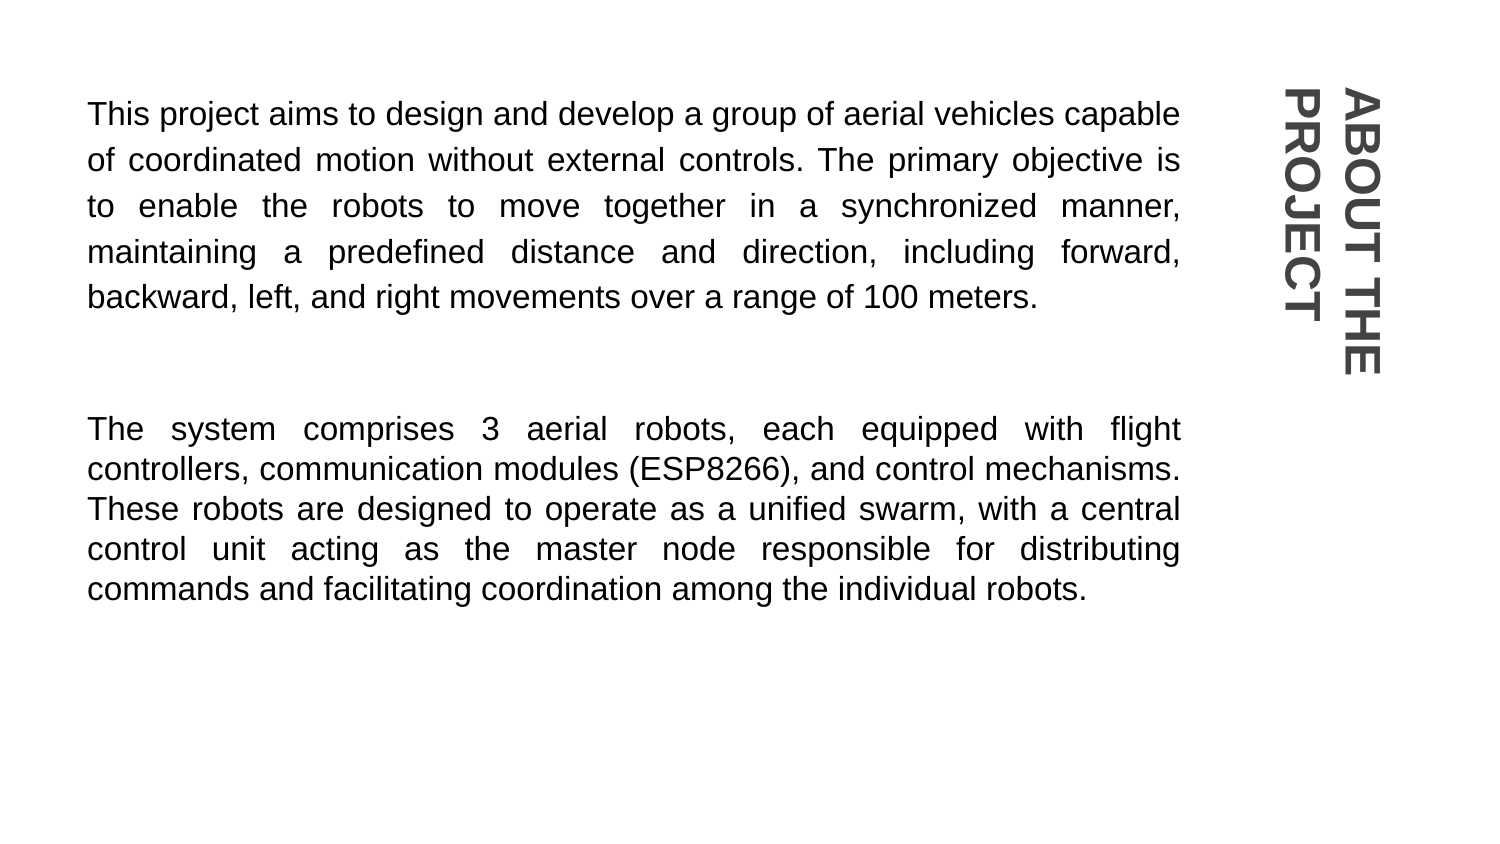

This project aims to design and develop a group of aerial vehicles capable of coordinated motion without external controls. The primary objective is to enable the robots to move together in a synchronized manner, maintaining a predefined distance and direction, including forward, backward, left, and right movements over a range of 100 meters.

The system comprises 3 aerial robots, each equipped with flight controllers, communication modules (ESP8266), and control mechanisms. These robots are designed to operate as a unified swarm, with a central control unit acting as the master node responsible for distributing commands and facilitating coordination among the individual robots.
ABOUT THE PROJECT